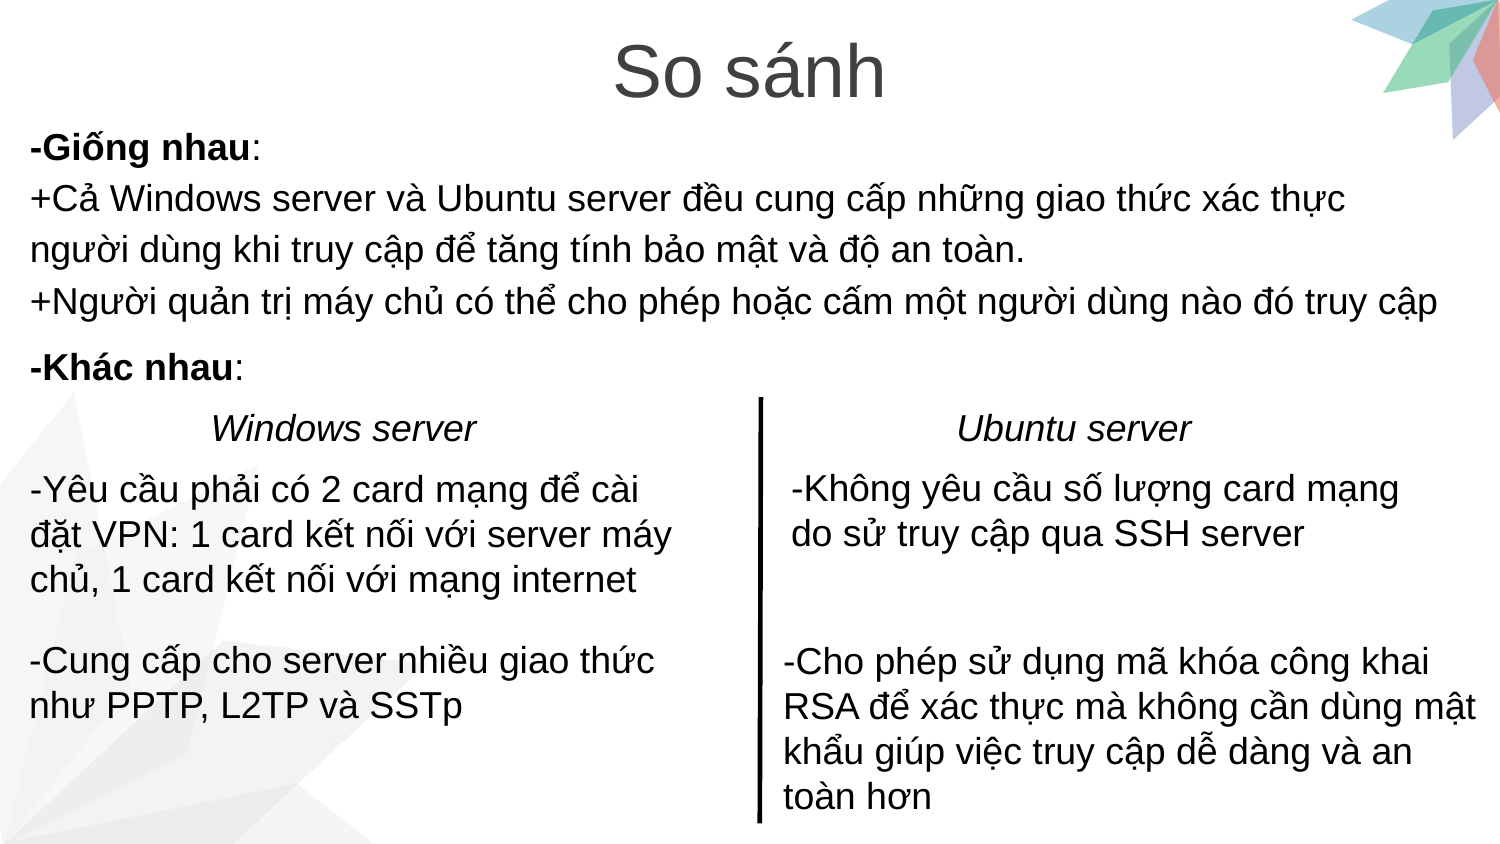

So sánh
-Giống nhau:
+Cả Windows server và Ubuntu server đều cung cấp những giao thức xác thực
người dùng khi truy cập để tăng tính bảo mật và độ an toàn.
+Người quản trị máy chủ có thể cho phép hoặc cấm một người dùng nào đó truy cập
-Khác nhau:
Windows server
Ubuntu server

-Không yêu cầu số lượng card mạng
do sử truy cập qua SSH server
-Yêu cầu phải có 2 card mạng để cài
đặt VPN: 1 card kết nối với server máy
chủ, 1 card kết nối với mạng internet
-Cung cấp cho server nhiều giao thức
như PPTP, L2TP và SSTp
-Cho phép sử dụng mã khóa công khai
RSA để xác thực mà không cần dùng mật khẩu giúp việc truy cập dễ dàng và an
toàn hơn